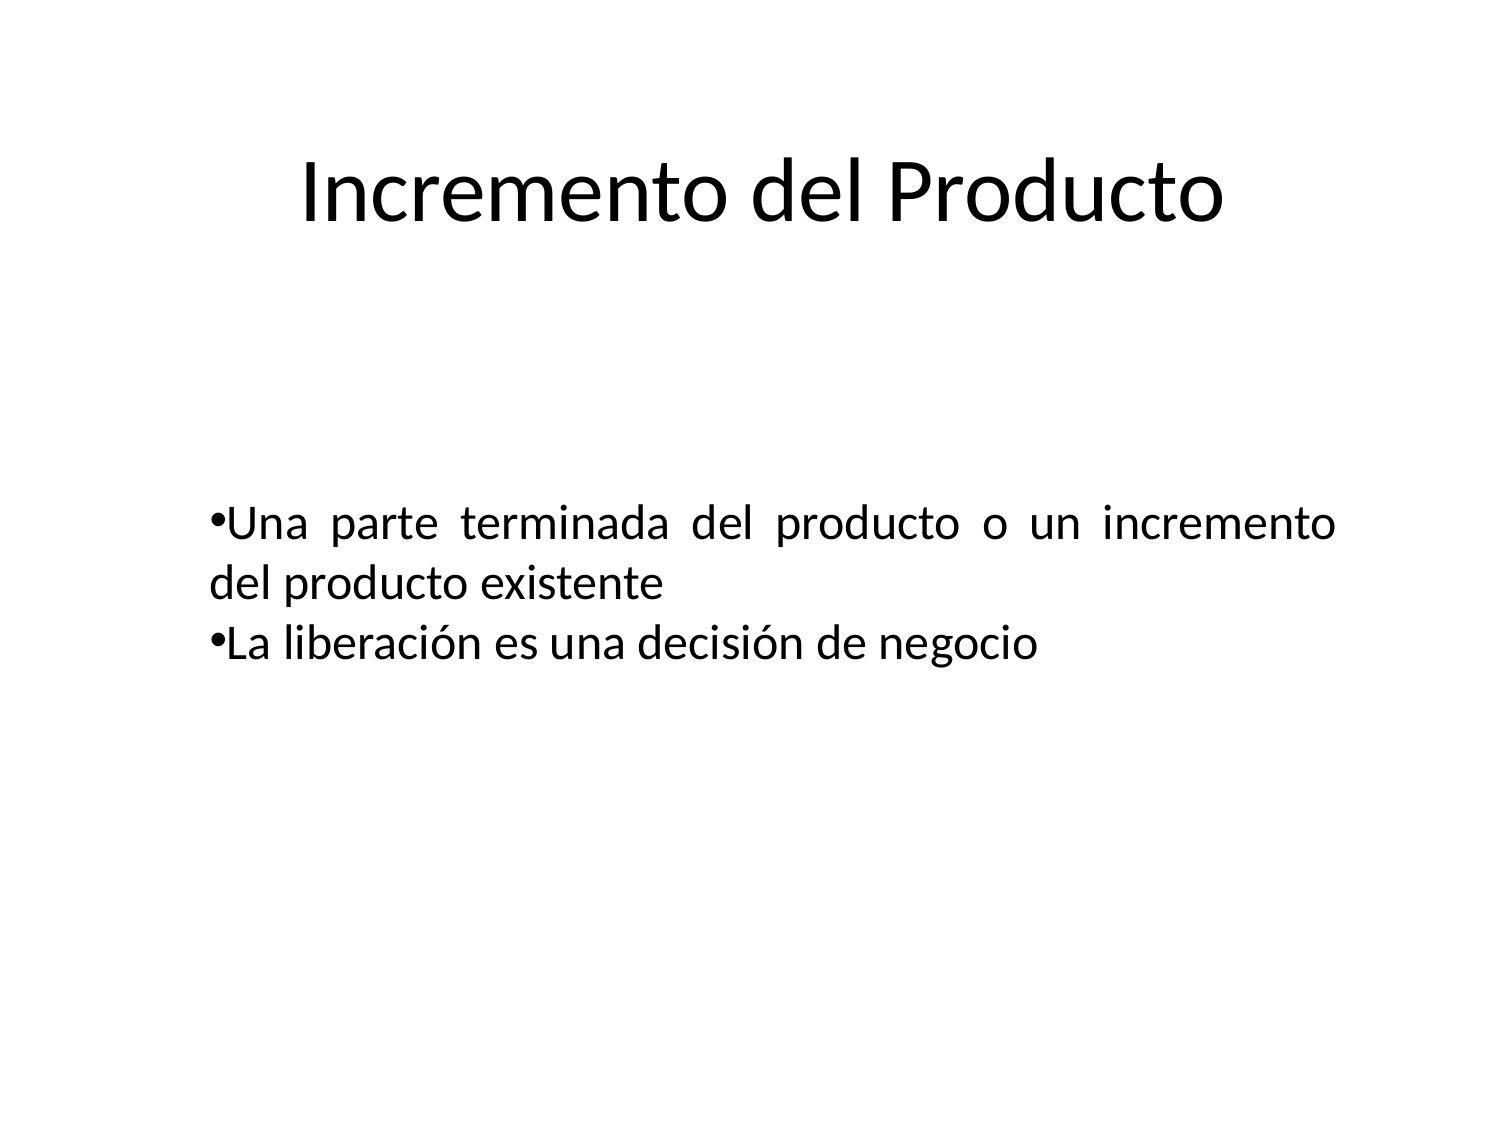

Incremento del Producto
Una parte terminada del producto o un incremento del producto existente
La liberación es una decisión de negocio